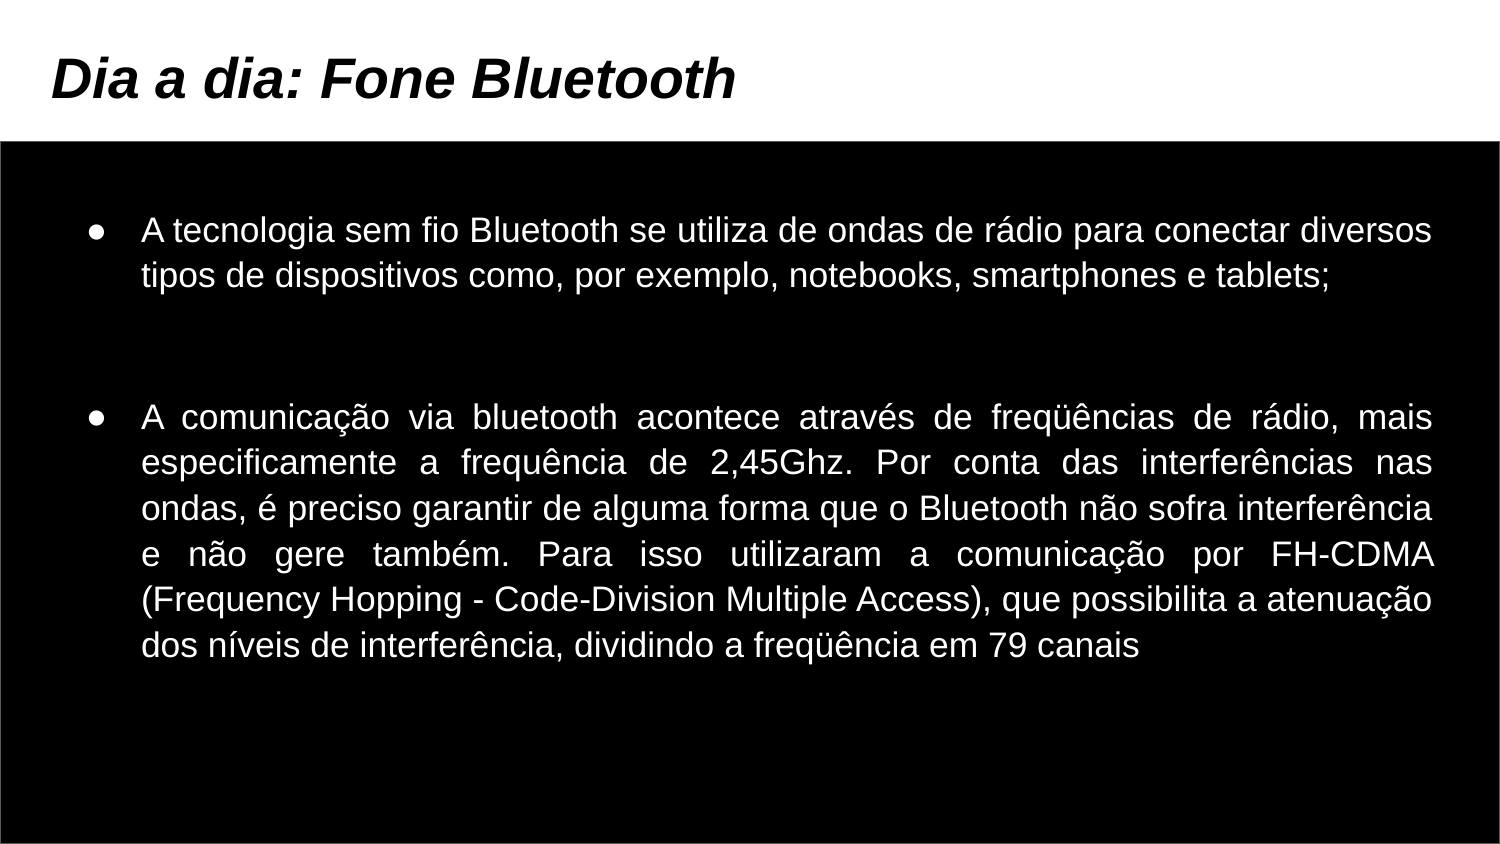

# Dia a dia: Fone Bluetooth

A tecnologia sem fio Bluetooth se utiliza de ondas de rádio para conectar diversos tipos de dispositivos como, por exemplo, notebooks, smartphones e tablets;

A comunicação via bluetooth acontece através de freqüências de rádio, mais especificamente a frequência de 2,45Ghz. Por conta das interferências nas ondas, é preciso garantir de alguma forma que o Bluetooth não sofra interferência e não gere também. Para isso utilizaram a comunicação por FH-CDMA (Frequency Hopping - Code-Division Multiple Access), que possibilita a atenuação dos níveis de interferência, dividindo a freqüência em 79 canais